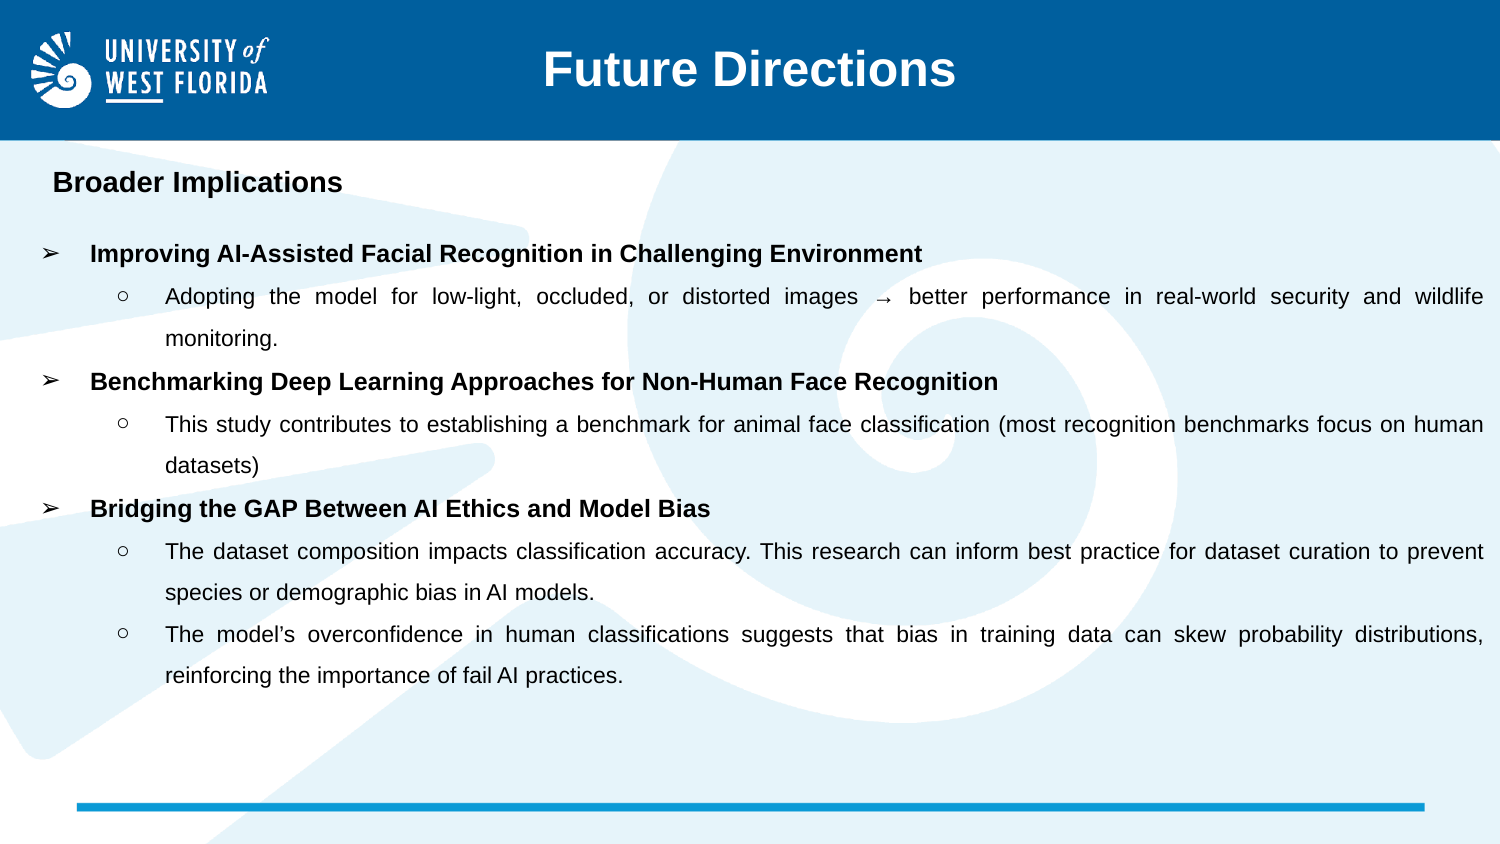

# Future Directions
Broader Implications
Improving AI-Assisted Facial Recognition in Challenging Environment
Adopting the model for low-light, occluded, or distorted images → better performance in real-world security and wildlife monitoring.
Benchmarking Deep Learning Approaches for Non-Human Face Recognition
This study contributes to establishing a benchmark for animal face classification (most recognition benchmarks focus on human datasets)
Bridging the GAP Between AI Ethics and Model Bias
The dataset composition impacts classification accuracy. This research can inform best practice for dataset curation to prevent species or demographic bias in AI models.
The model’s overconfidence in human classifications suggests that bias in training data can skew probability distributions, reinforcing the importance of fail AI practices.